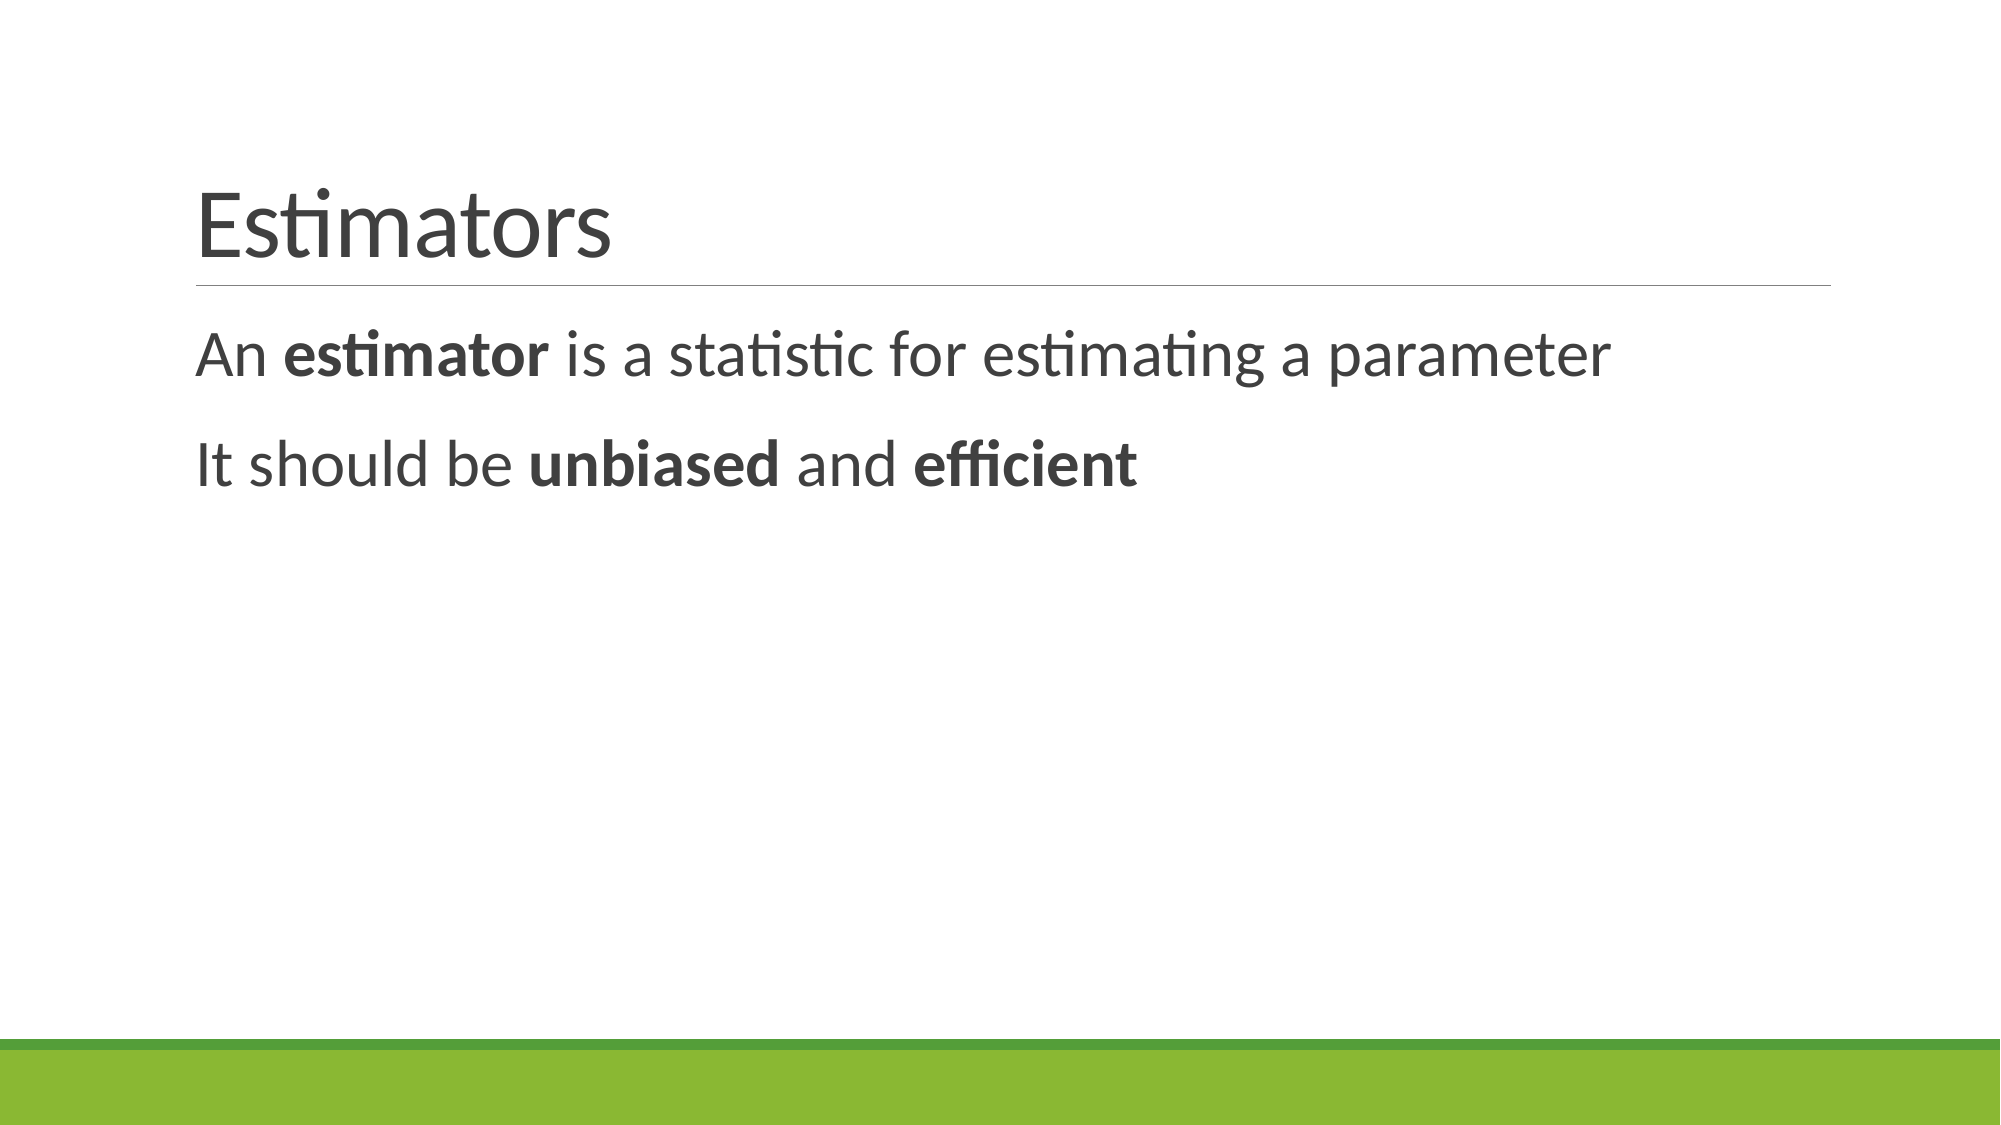

# Estimators
An estimator is a statistic for estimating a parameter
It should be unbiased and efficient